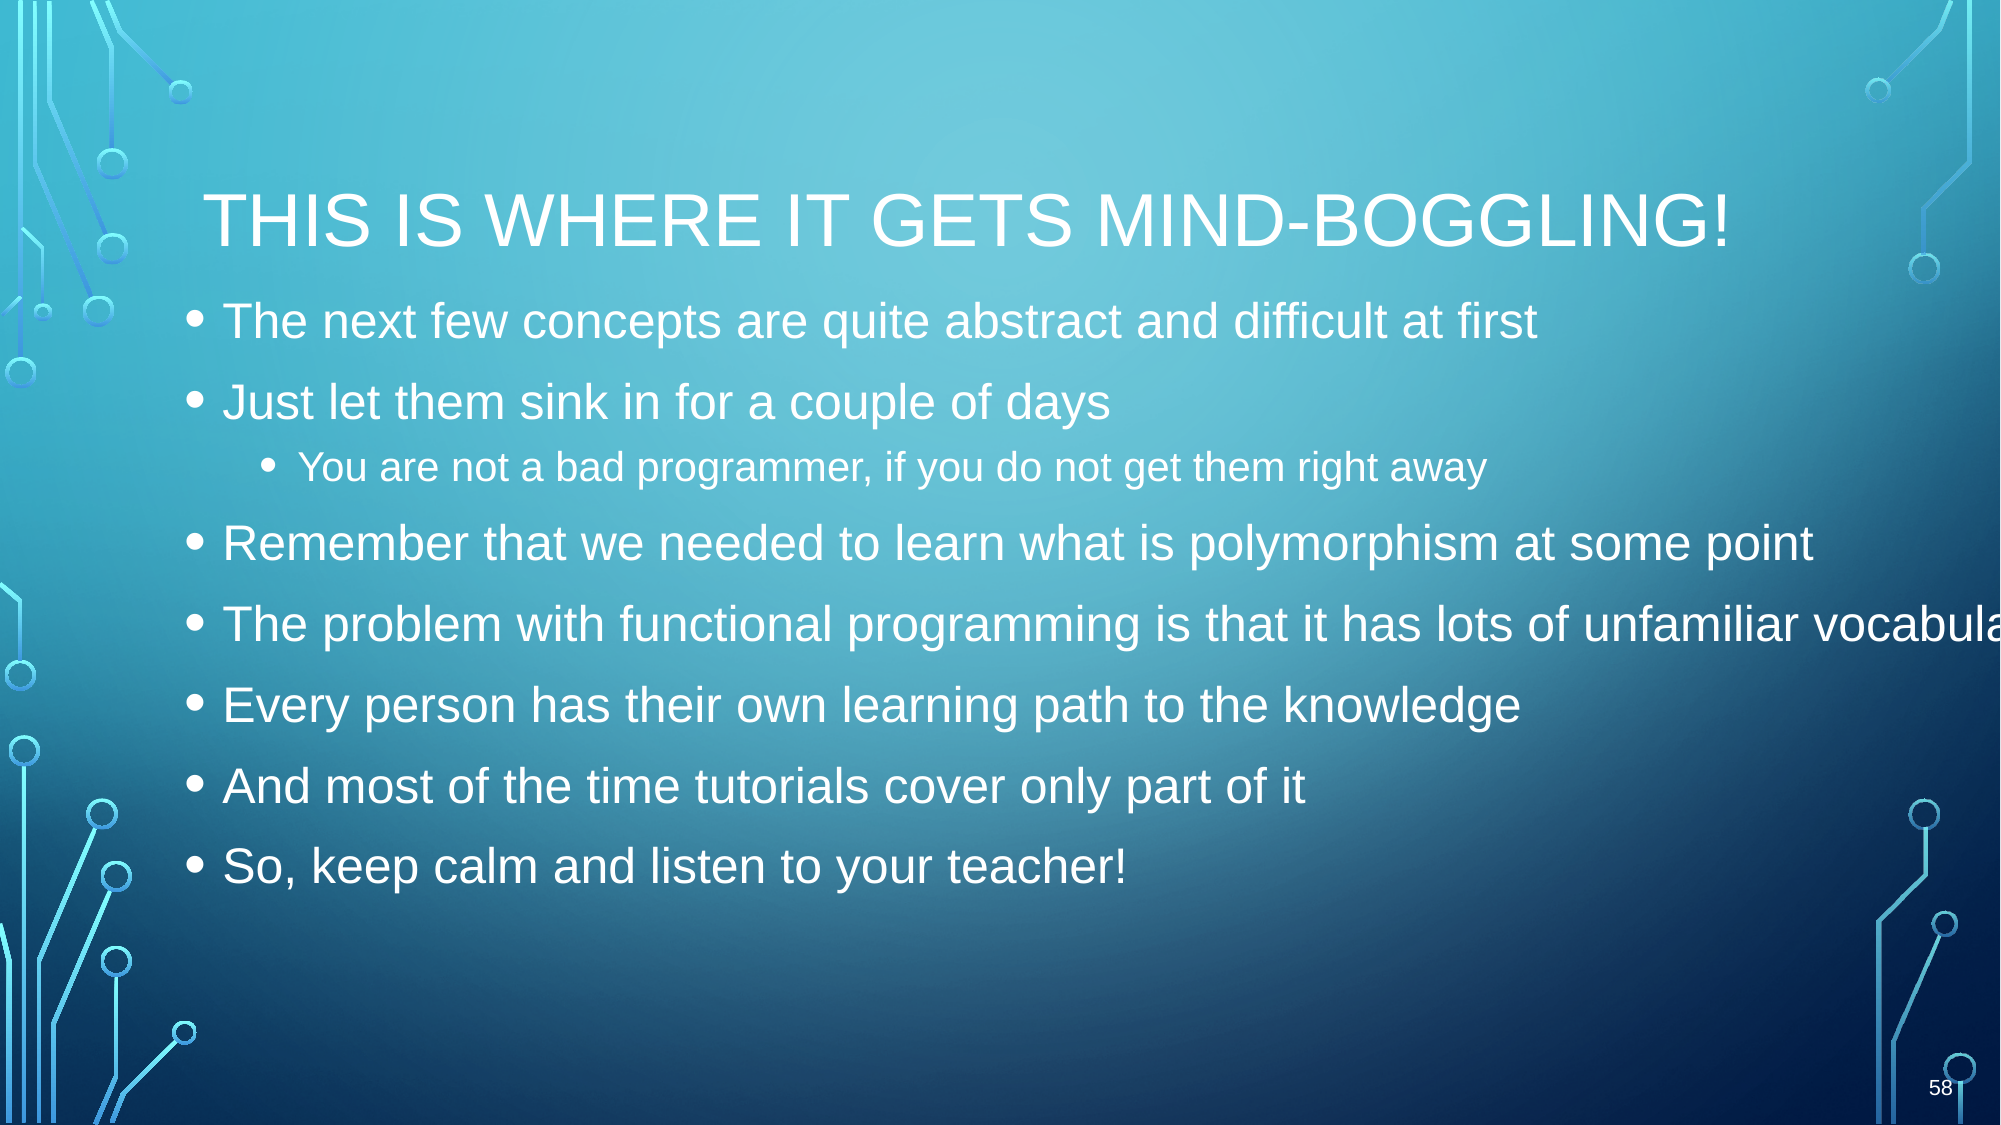

# This is where it gets mind-boggling!
The next few concepts are quite abstract and difficult at first
Just let them sink in for a couple of days
You are not a bad programmer, if you do not get them right away
Remember that we needed to learn what is polymorphism at some point
The problem with functional programming is that it has lots of unfamiliar vocabulary
Every person has their own learning path to the knowledge
And most of the time tutorials cover only part of it
So, keep calm and listen to your teacher!
58